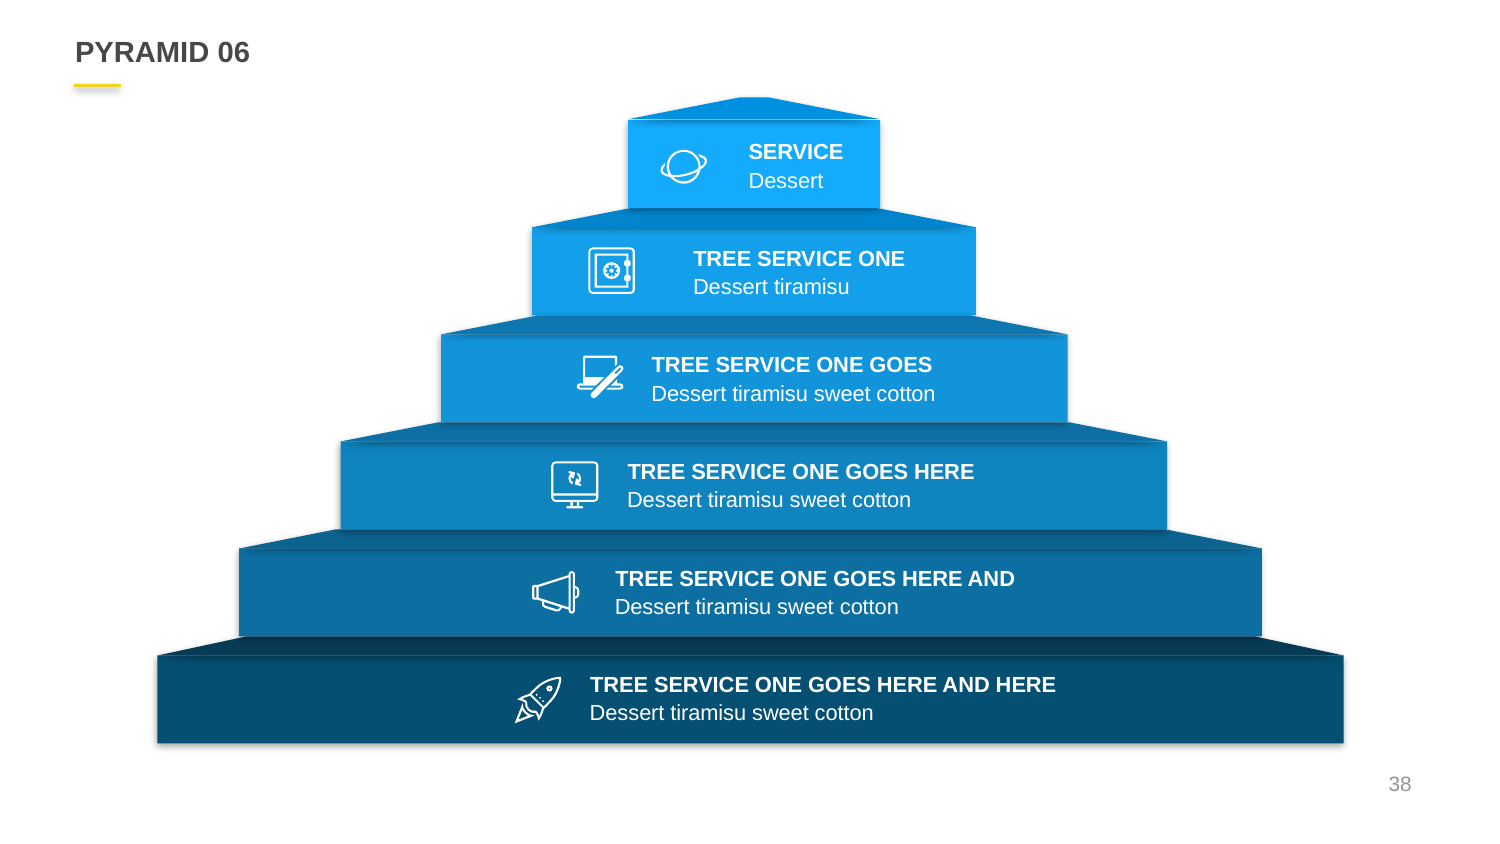

# PYRAMID 06

SERVICE

Dessert

TREE SERVICE ONE
Dessert tiramisu

TREE SERVICE ONE GOES
Dessert tiramisu sweet cotton

TREE SERVICE ONE GOES HERE
Dessert tiramisu sweet cotton

TREE SERVICE ONE GOES HERE AND
Dessert tiramisu sweet cotton

TREE SERVICE ONE GOES HERE AND HERE
Dessert tiramisu sweet cotton